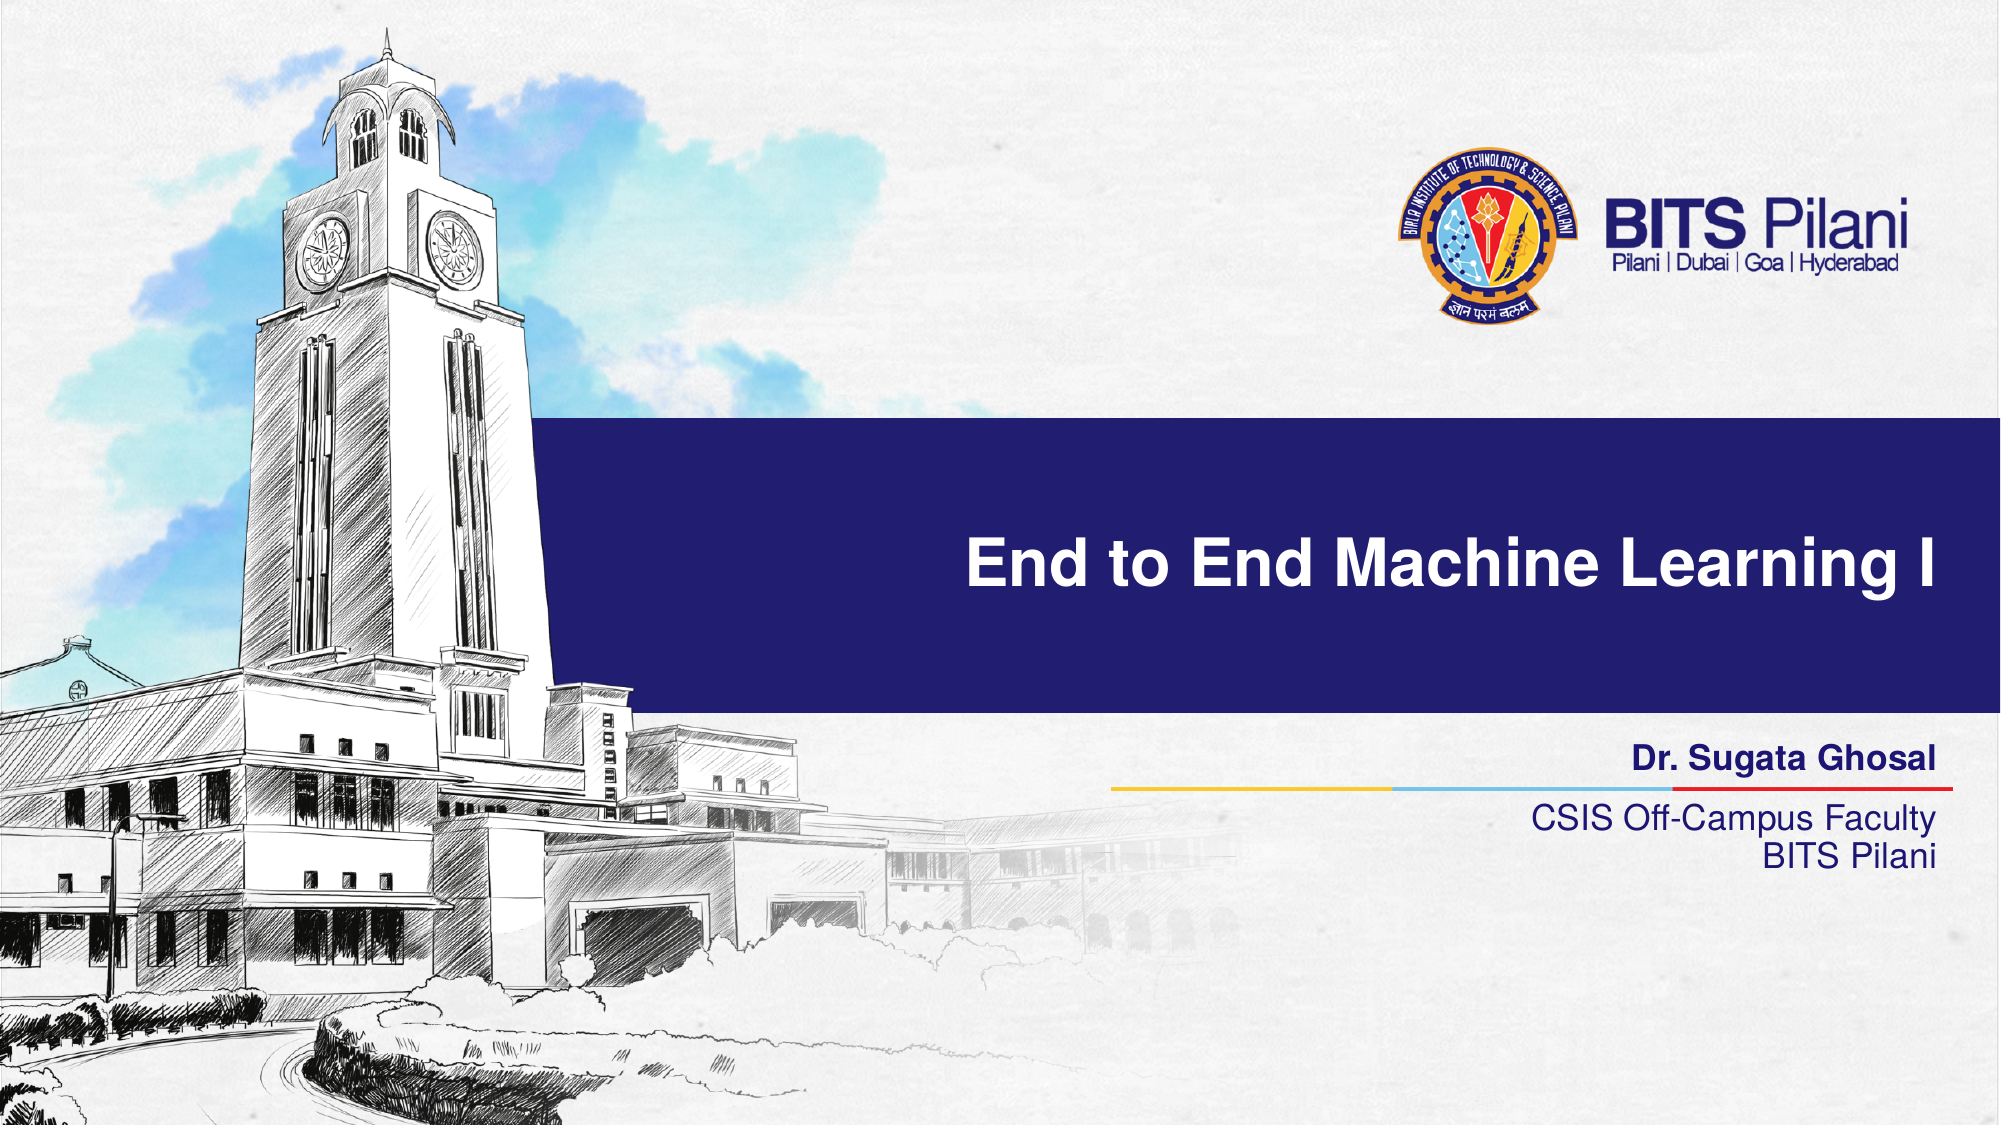

# End to End Machine Learning I
Dr. Sugata Ghosal
CSIS Off-Campus Faculty
BITS Pilani